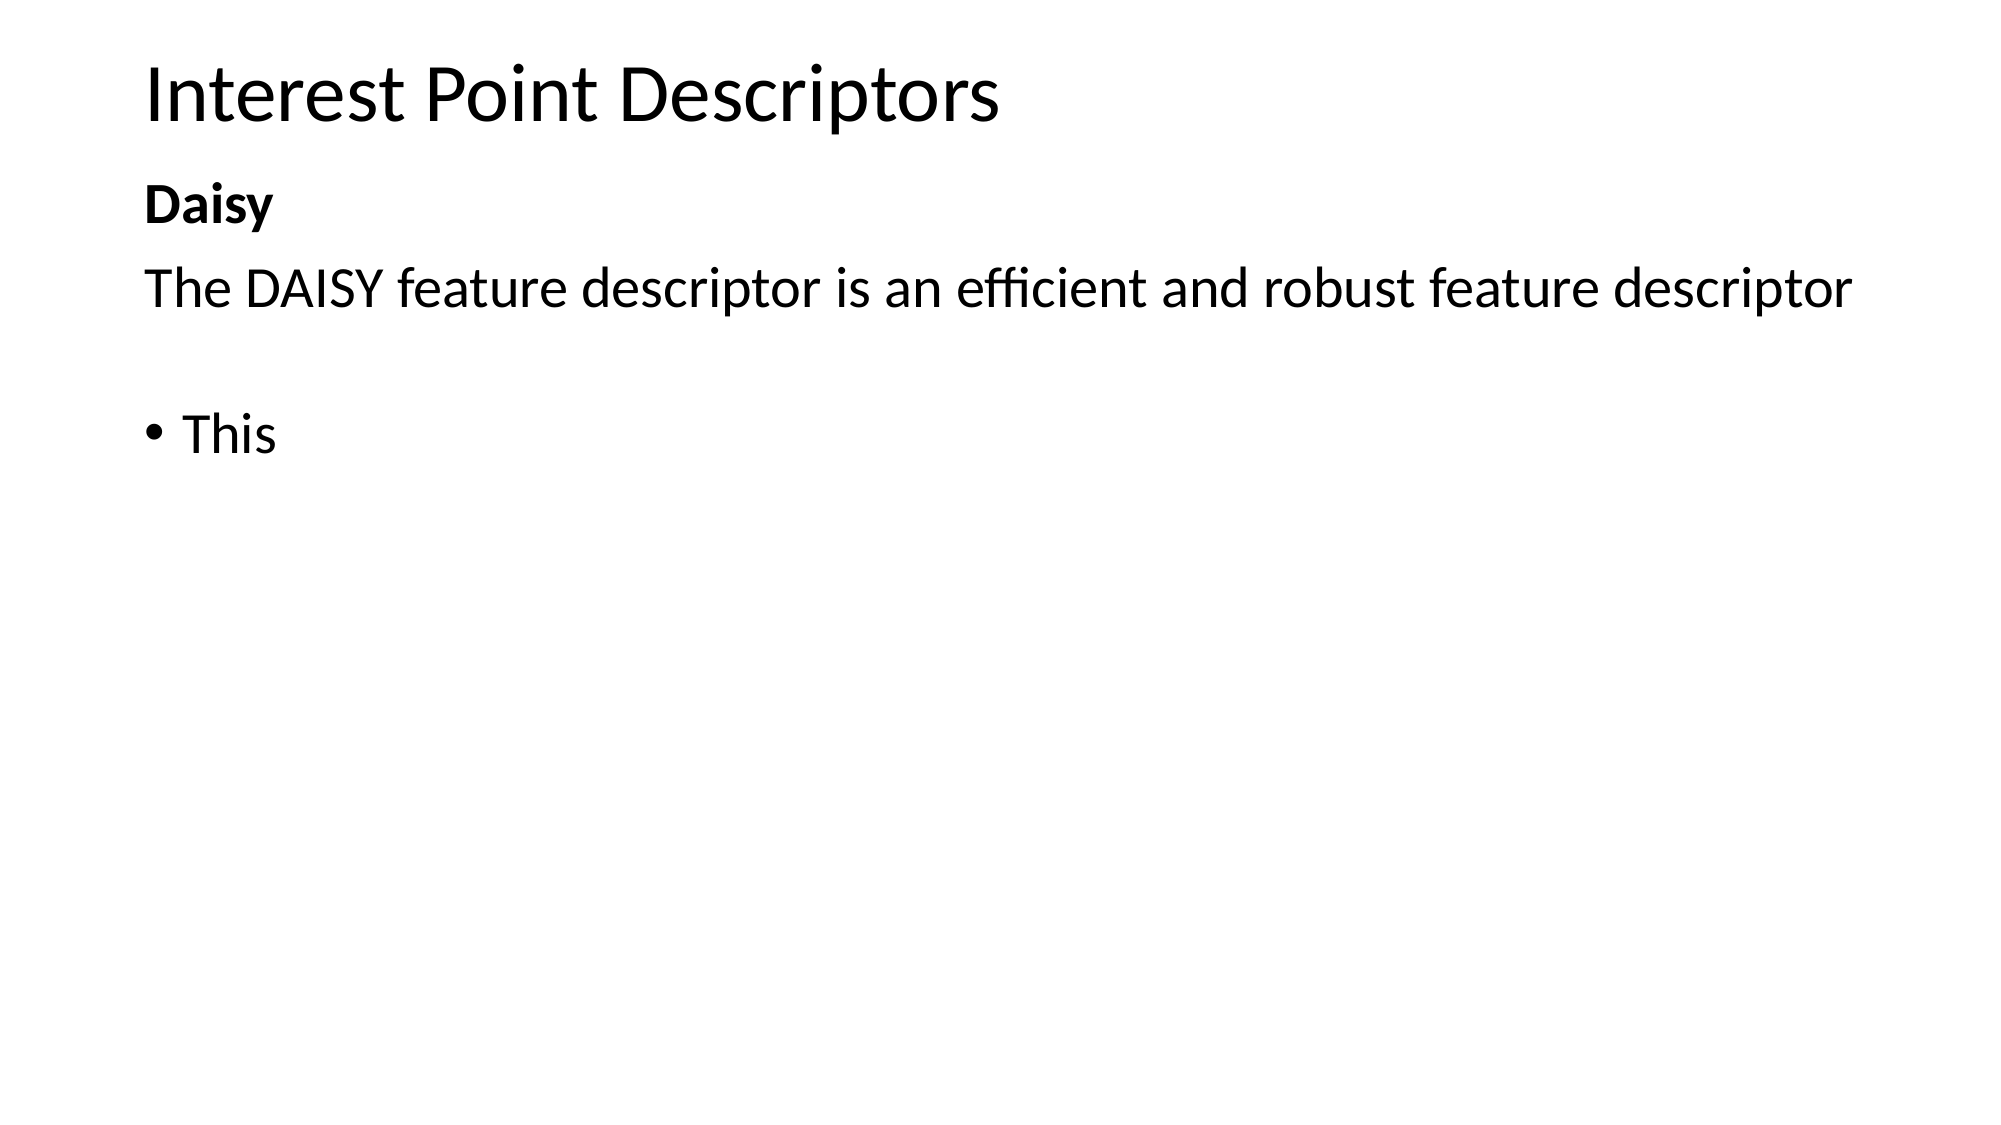

# Interest Point Descriptors
Daisy
The DAISY feature descriptor is an efficient and robust feature descriptor
This